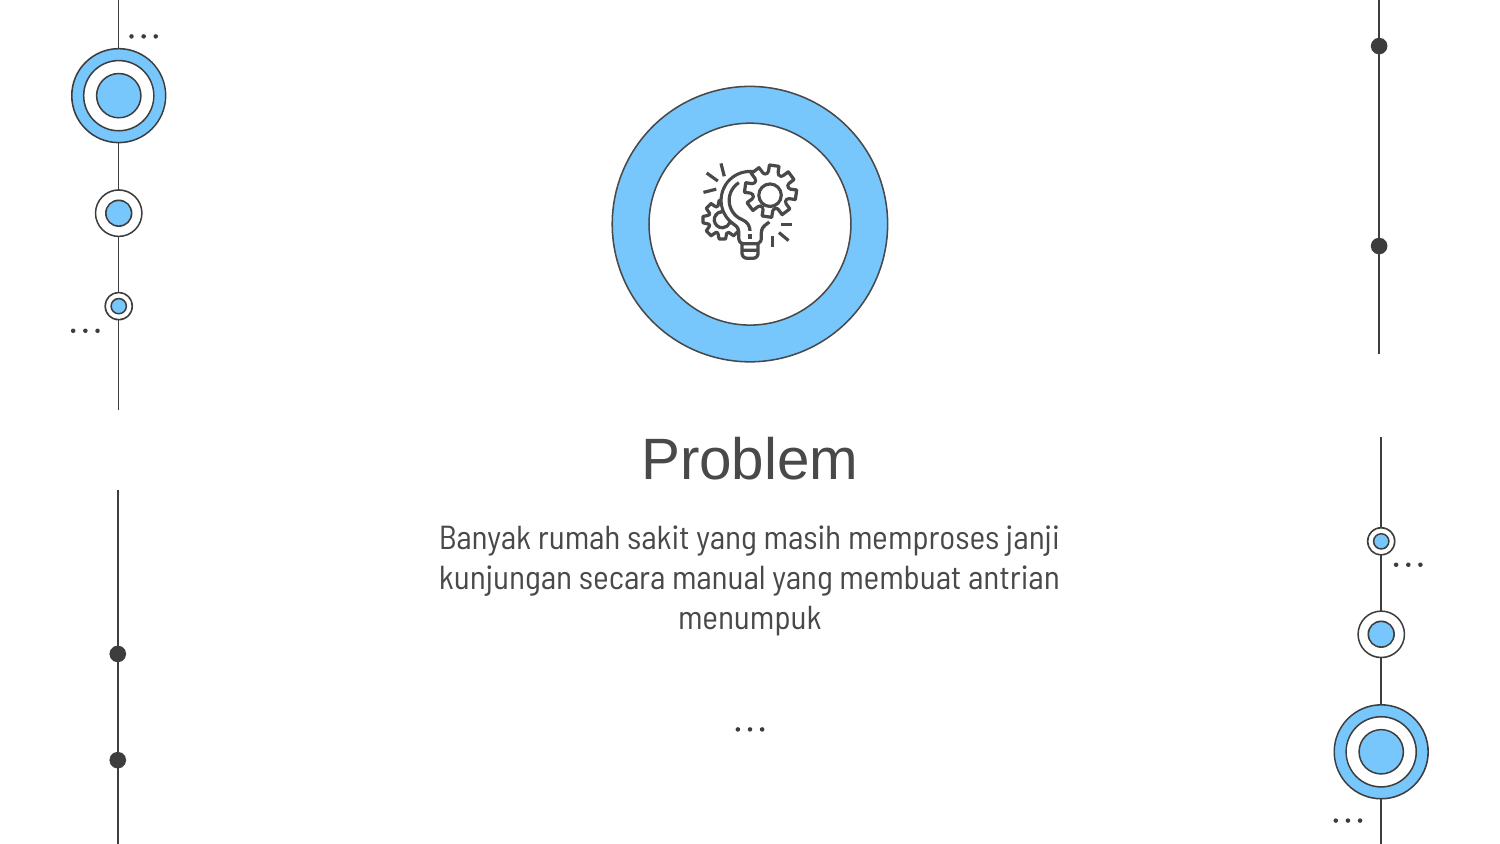

# Problem
Banyak rumah sakit yang masih memproses janji kunjungan secara manual yang membuat antrian menumpuk